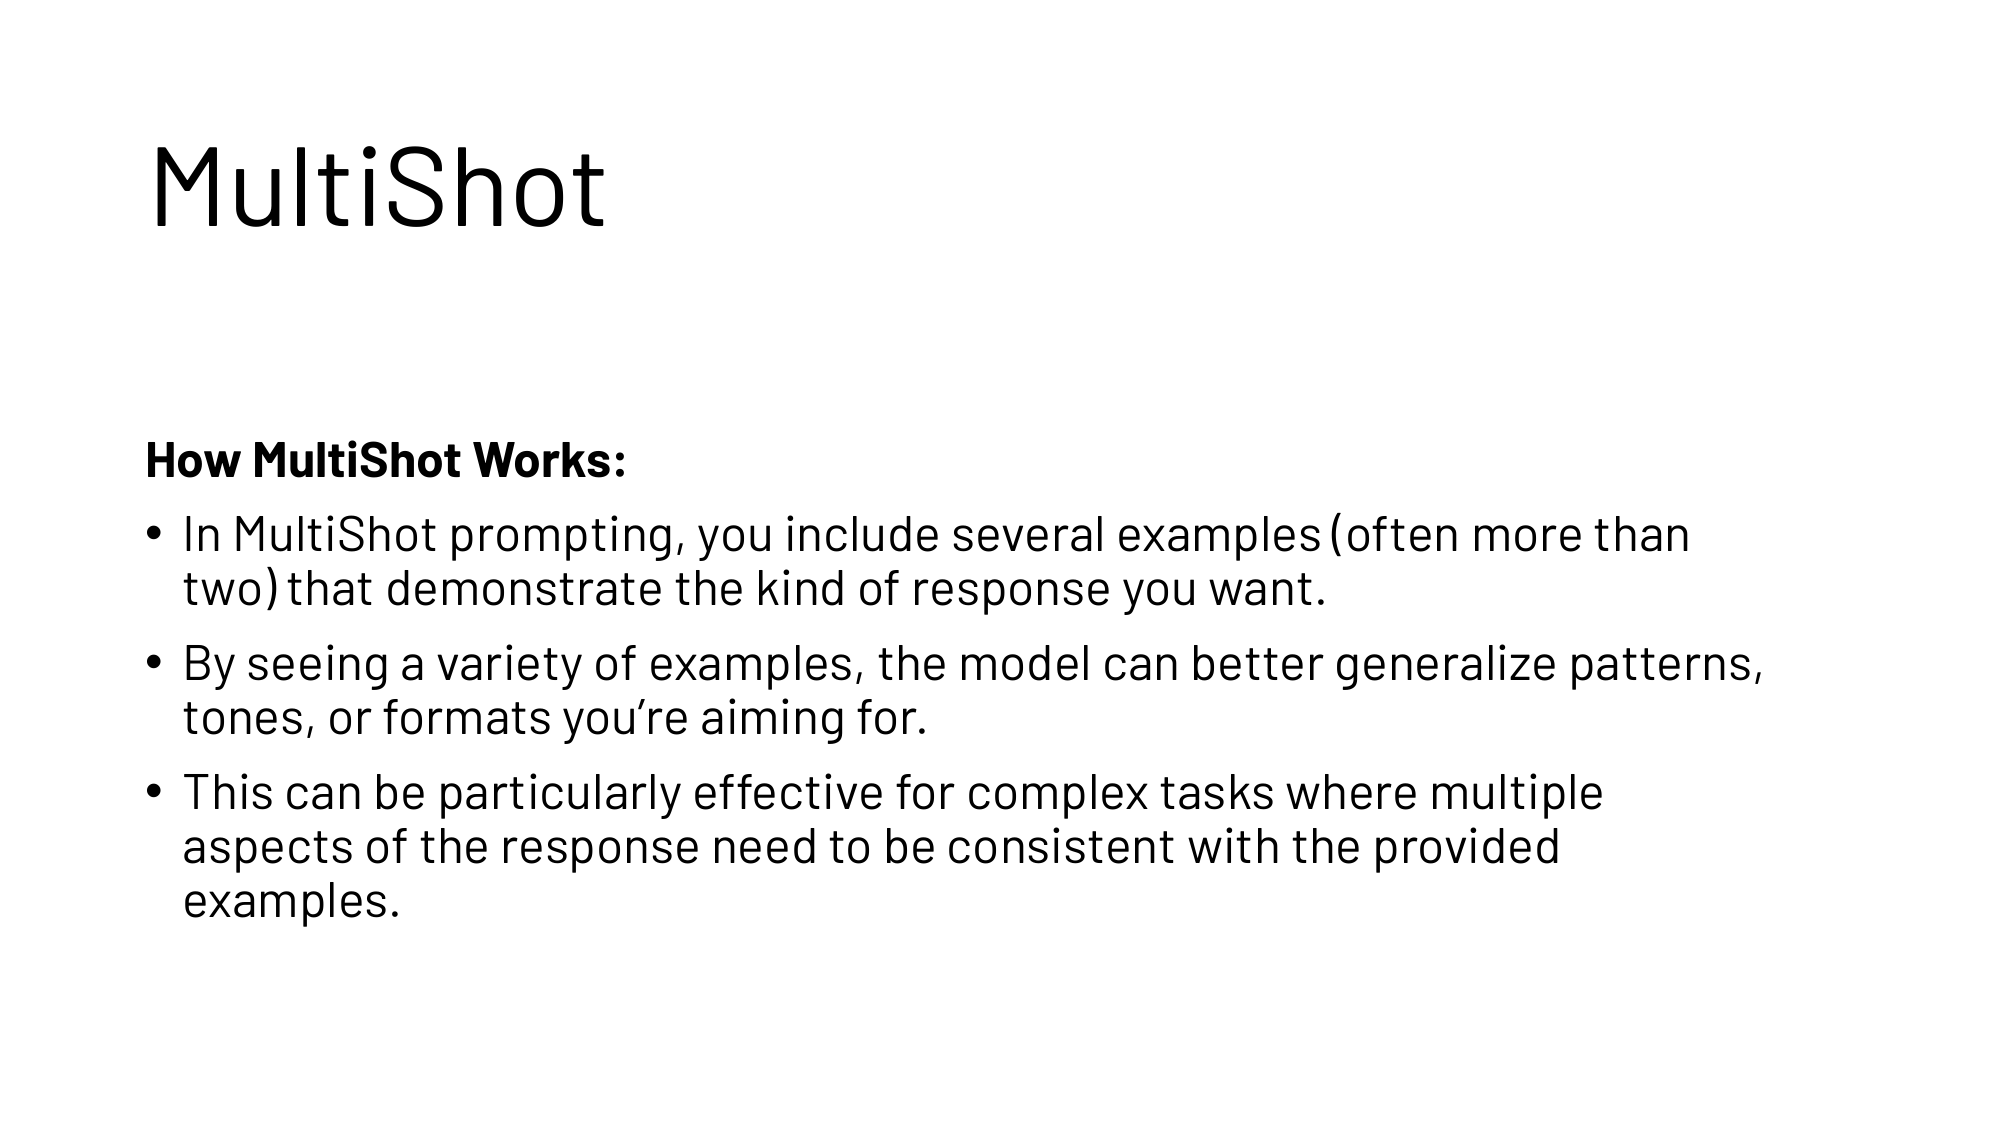

# MultiShot
How MultiShot Works:
In MultiShot prompting, you include several examples (often more than two) that demonstrate the kind of response you want.
By seeing a variety of examples, the model can better generalize patterns, tones, or formats you’re aiming for.
This can be particularly effective for complex tasks where multiple aspects of the response need to be consistent with the provided examples.